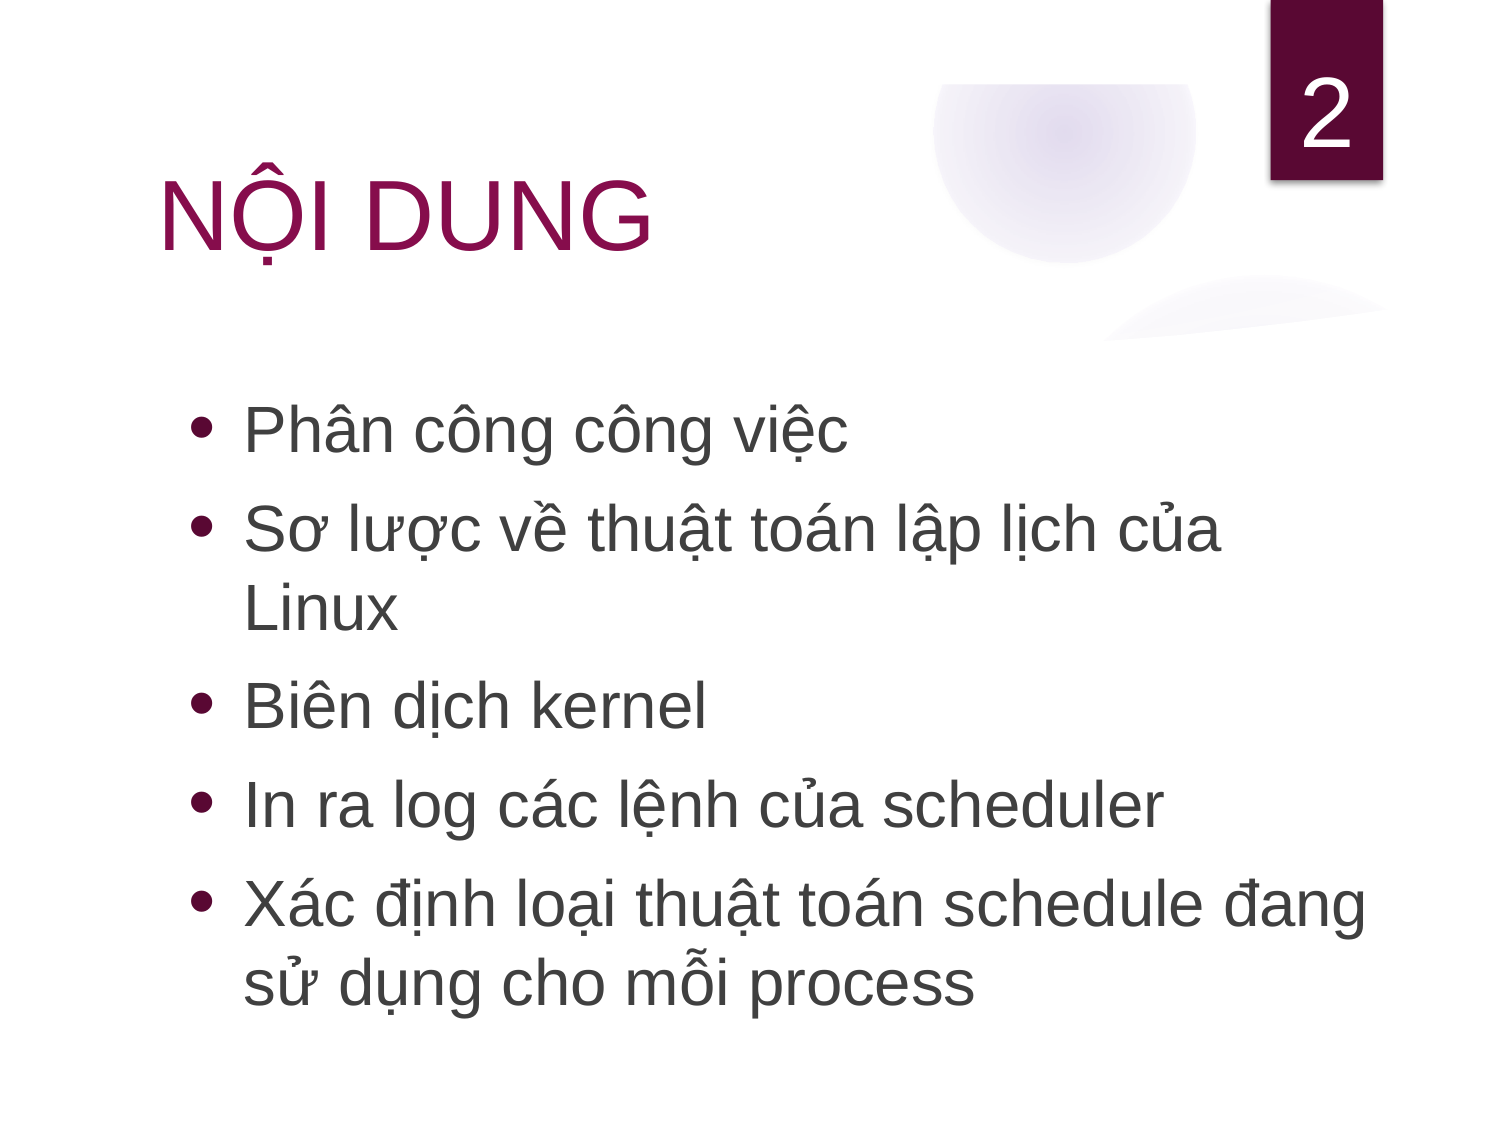

2
# NỘI DUNG
Phân công công việc
Sơ lược về thuật toán lập lịch của Linux
Biên dịch kernel
In ra log các lệnh của scheduler
Xác định loại thuật toán schedule đang sử dụng cho mỗi process